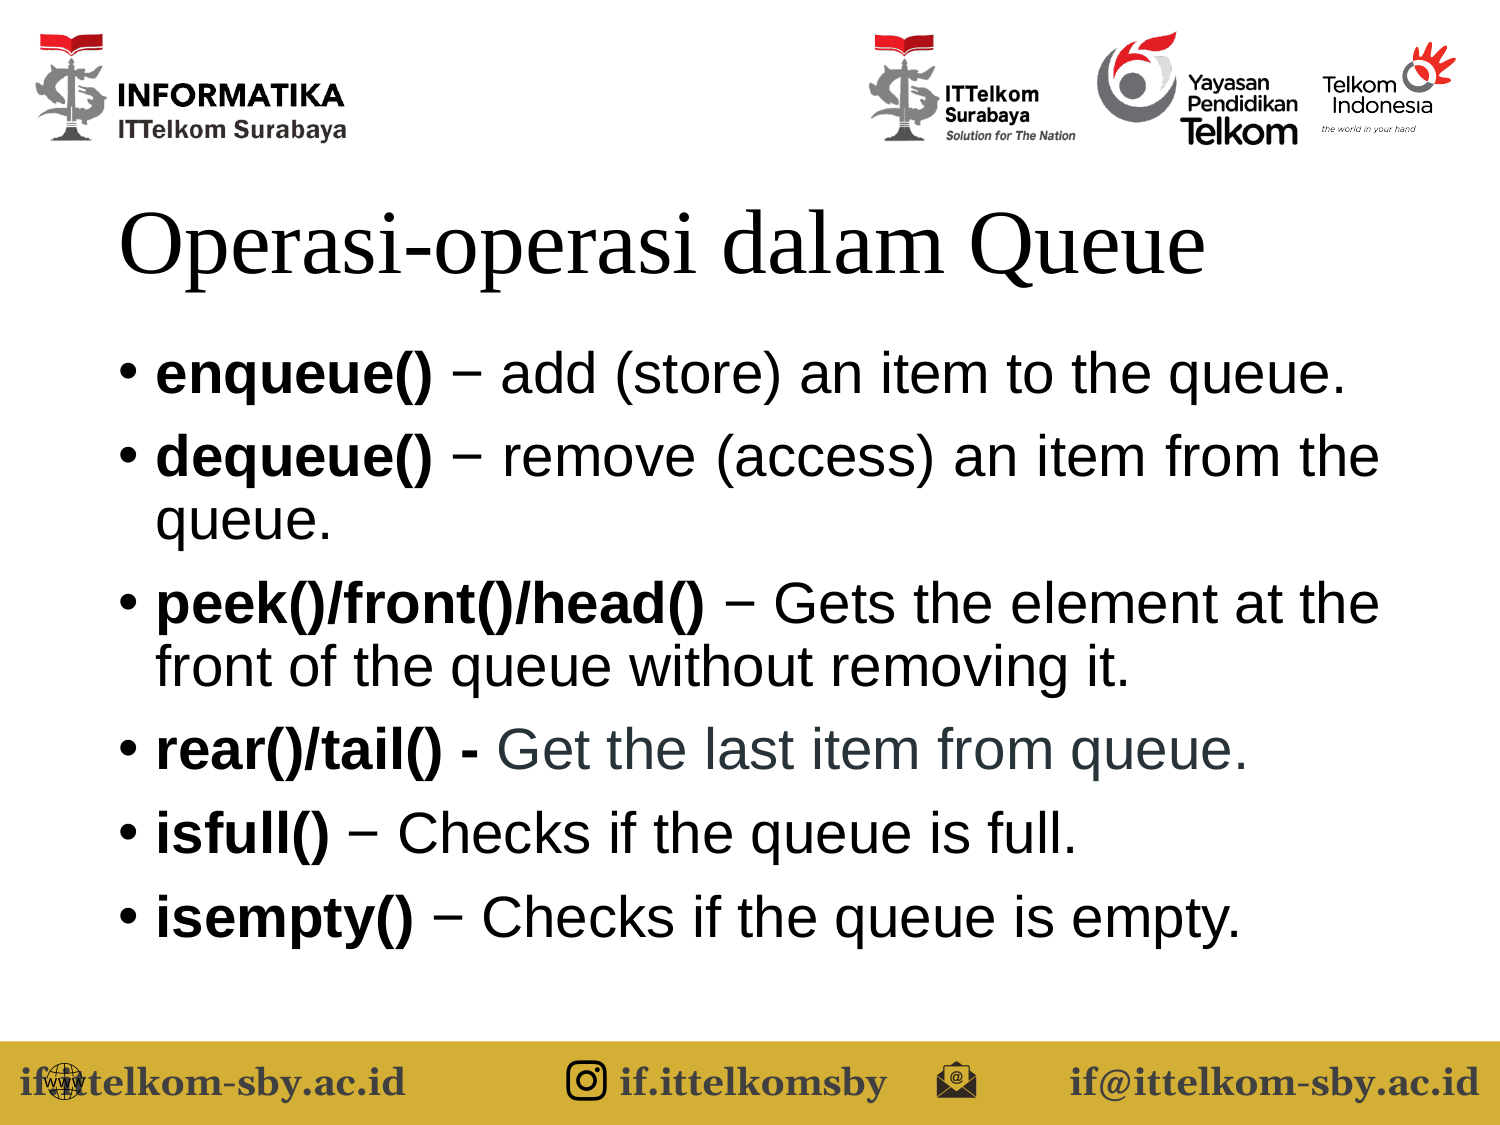

# Operasi-operasi dalam Queue
enqueue() − add (store) an item to the queue.
dequeue() − remove (access) an item from the queue.
peek()/front()/head() − Gets the element at the front of the queue without removing it.
rear()/tail() - Get the last item from queue.
isfull() − Checks if the queue is full.
isempty() − Checks if the queue is empty.